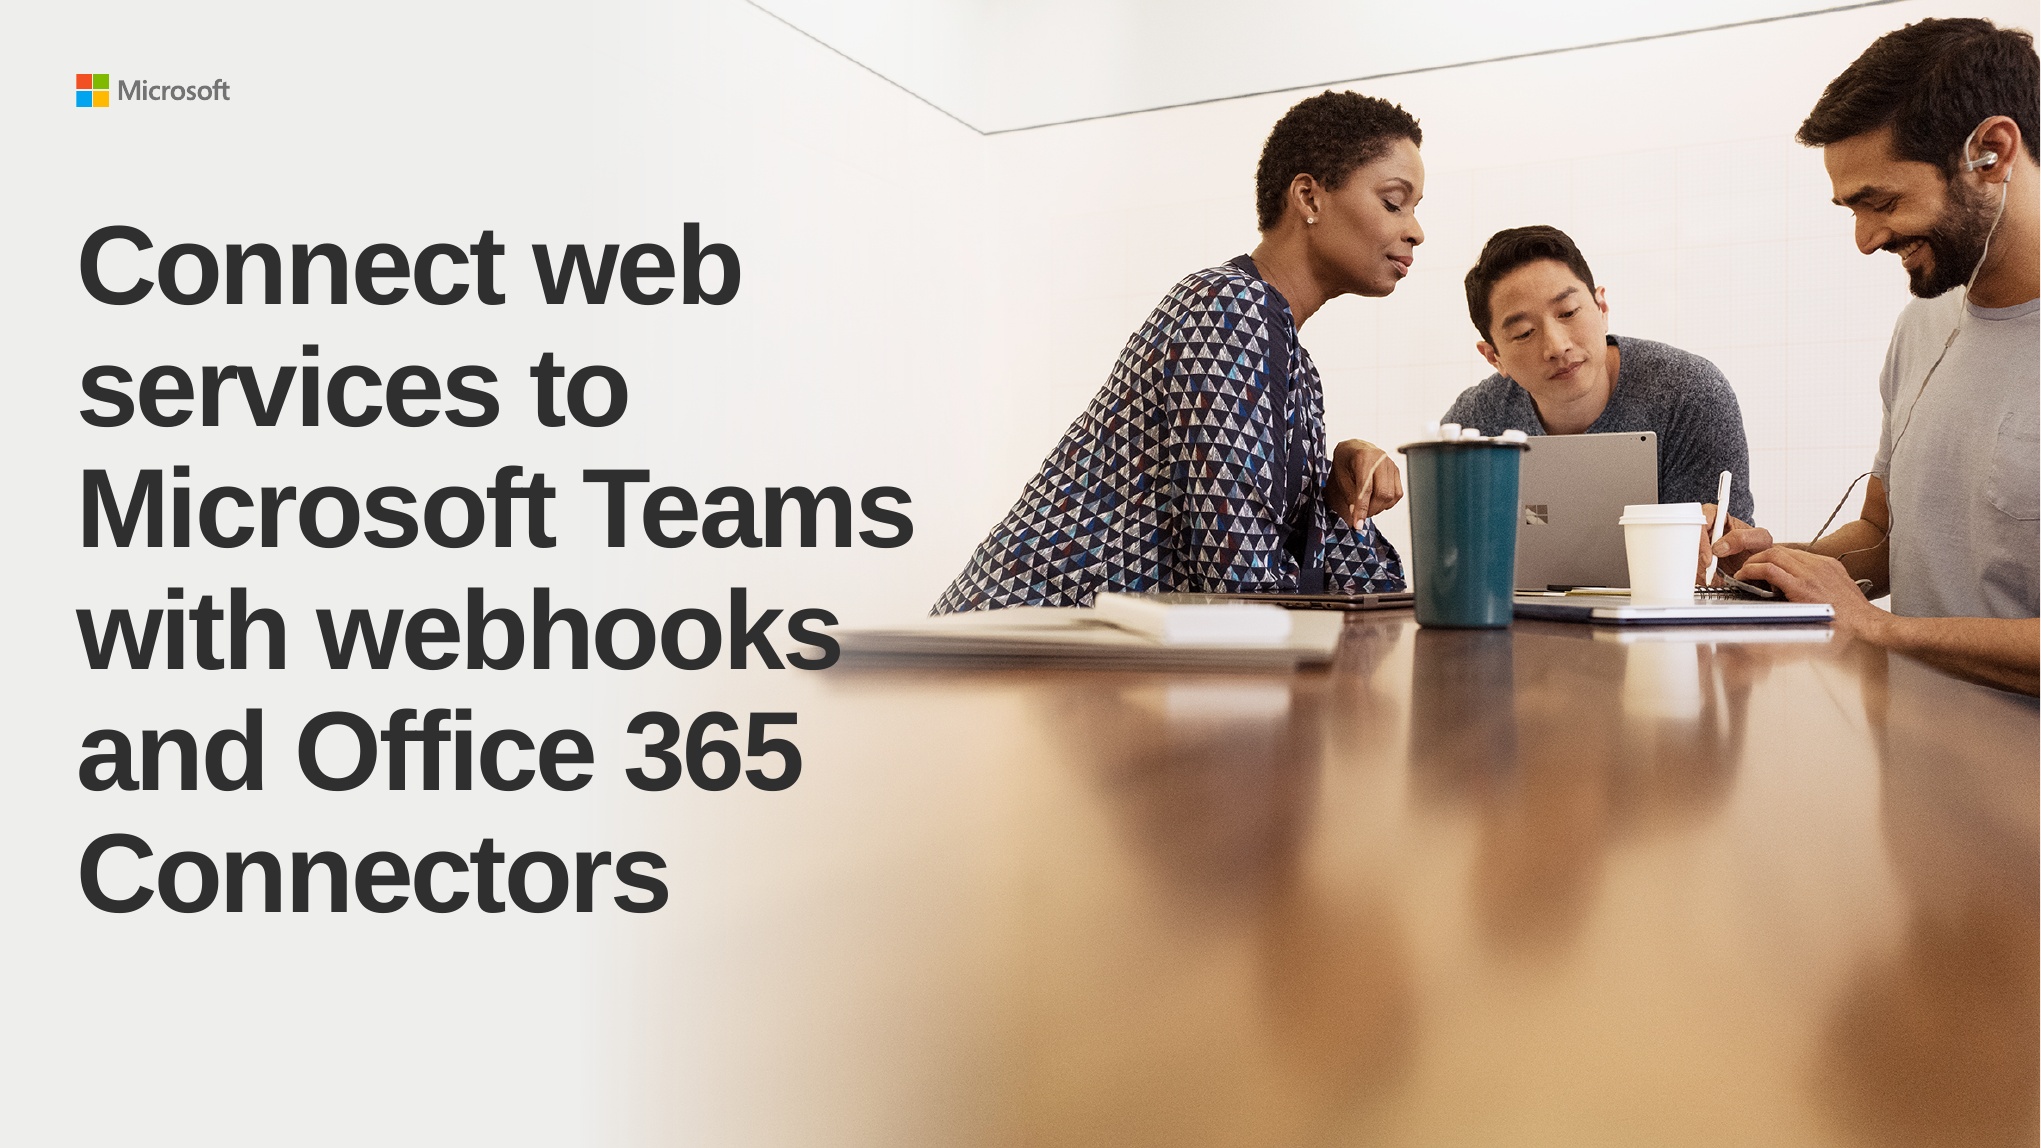

# Connect web services to Microsoft Teams with webhooks and Office 365 Connectors